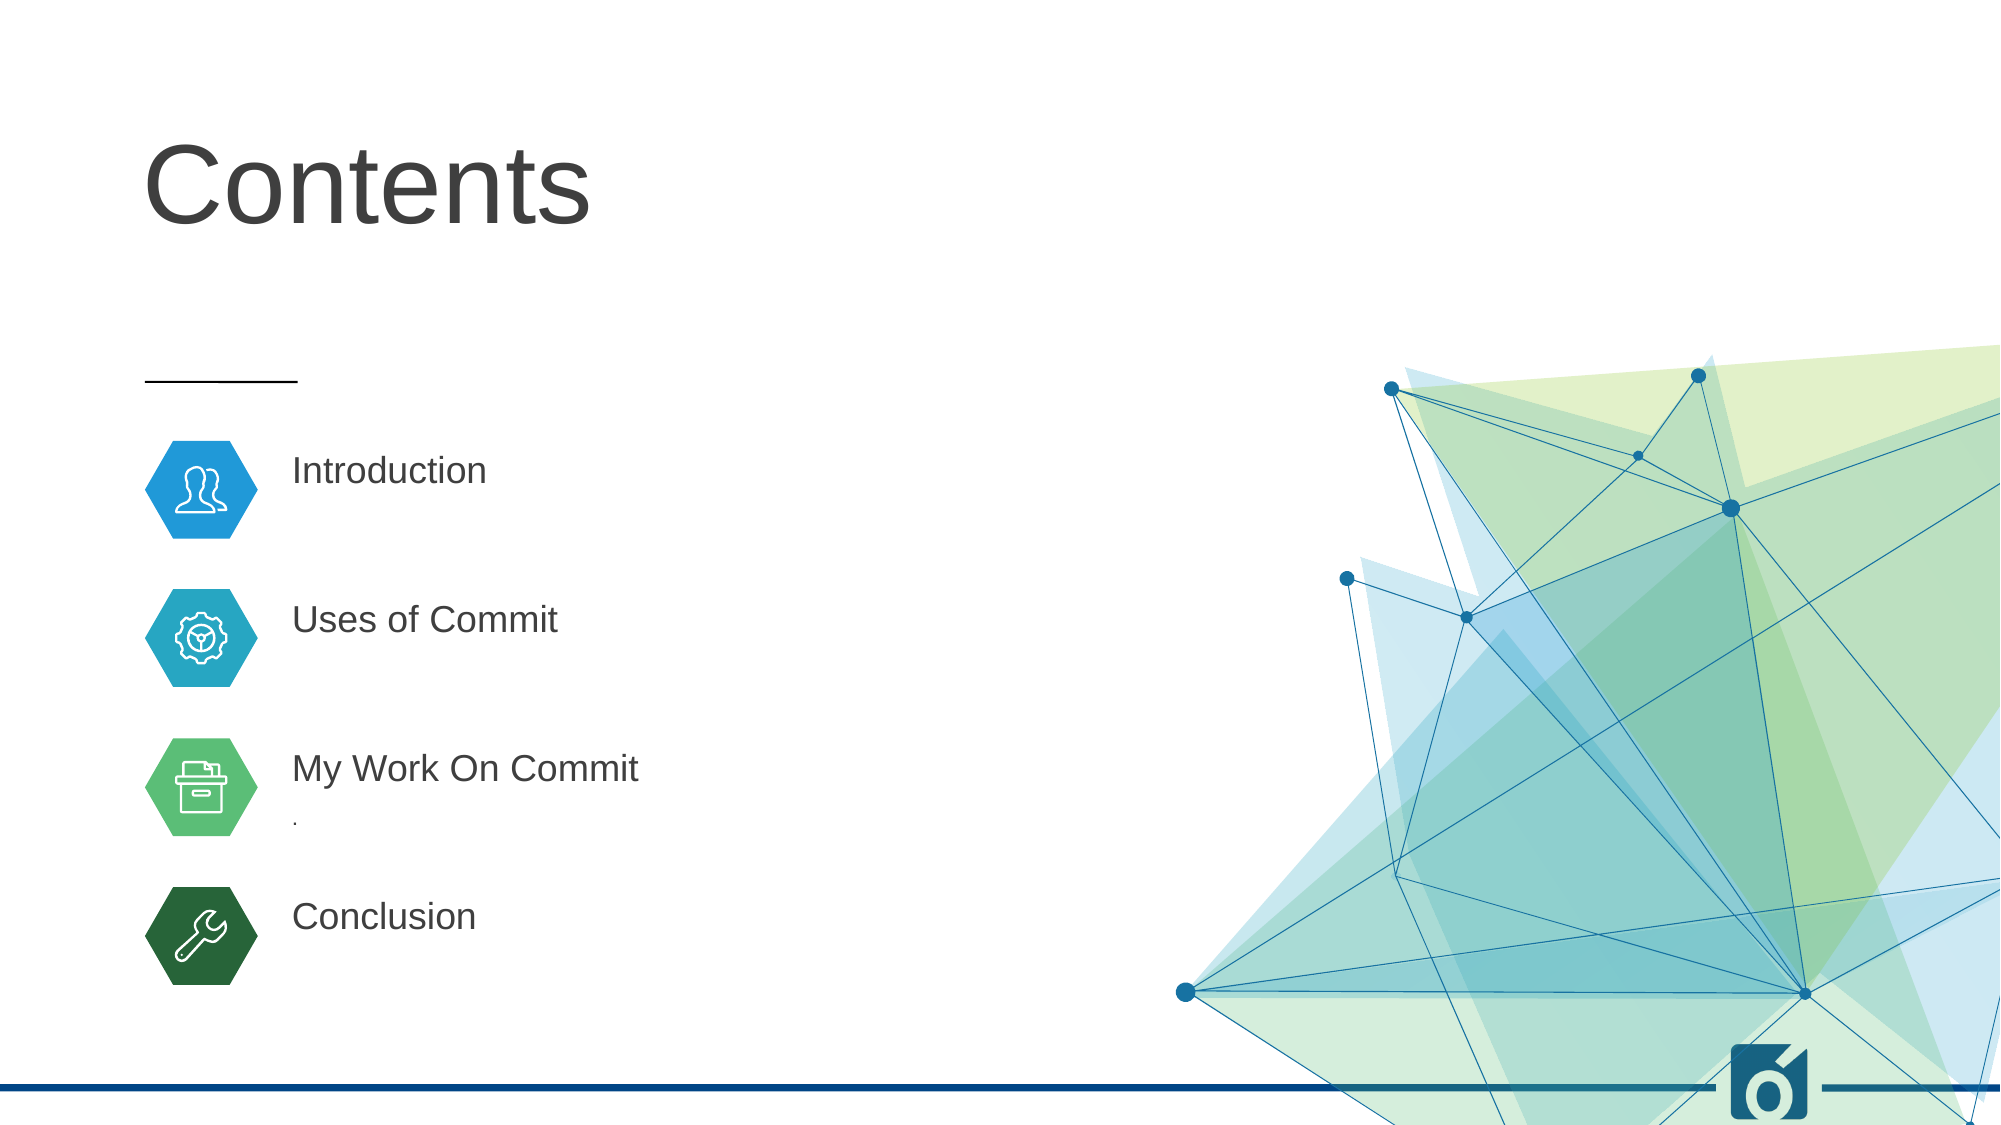

Contents

Introduction

Uses of Commit

My Work On Commit

.
Conclusion